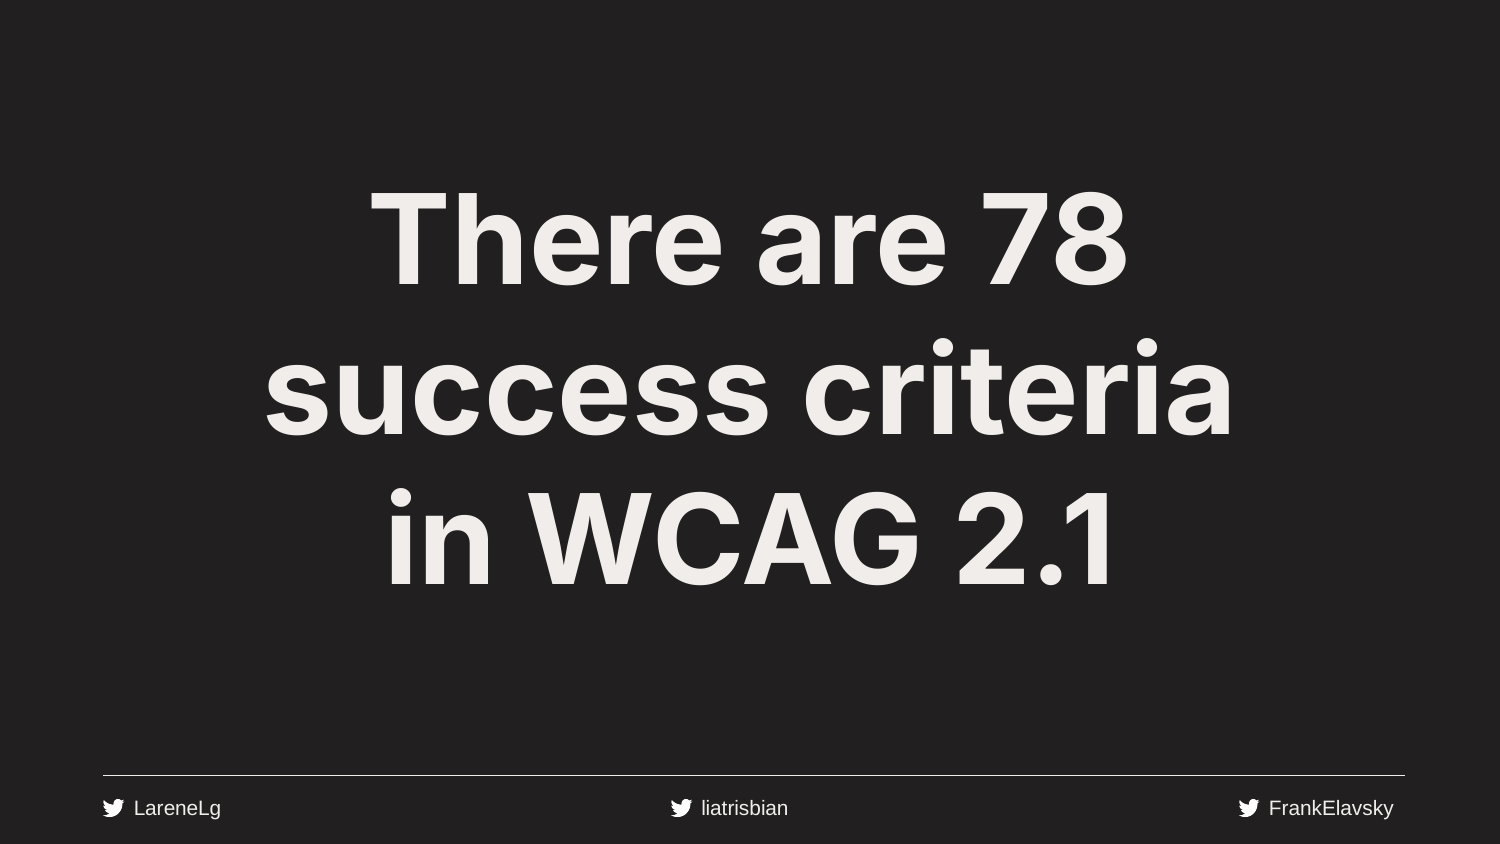

# There are 78 success criteria in WCAG 2.1